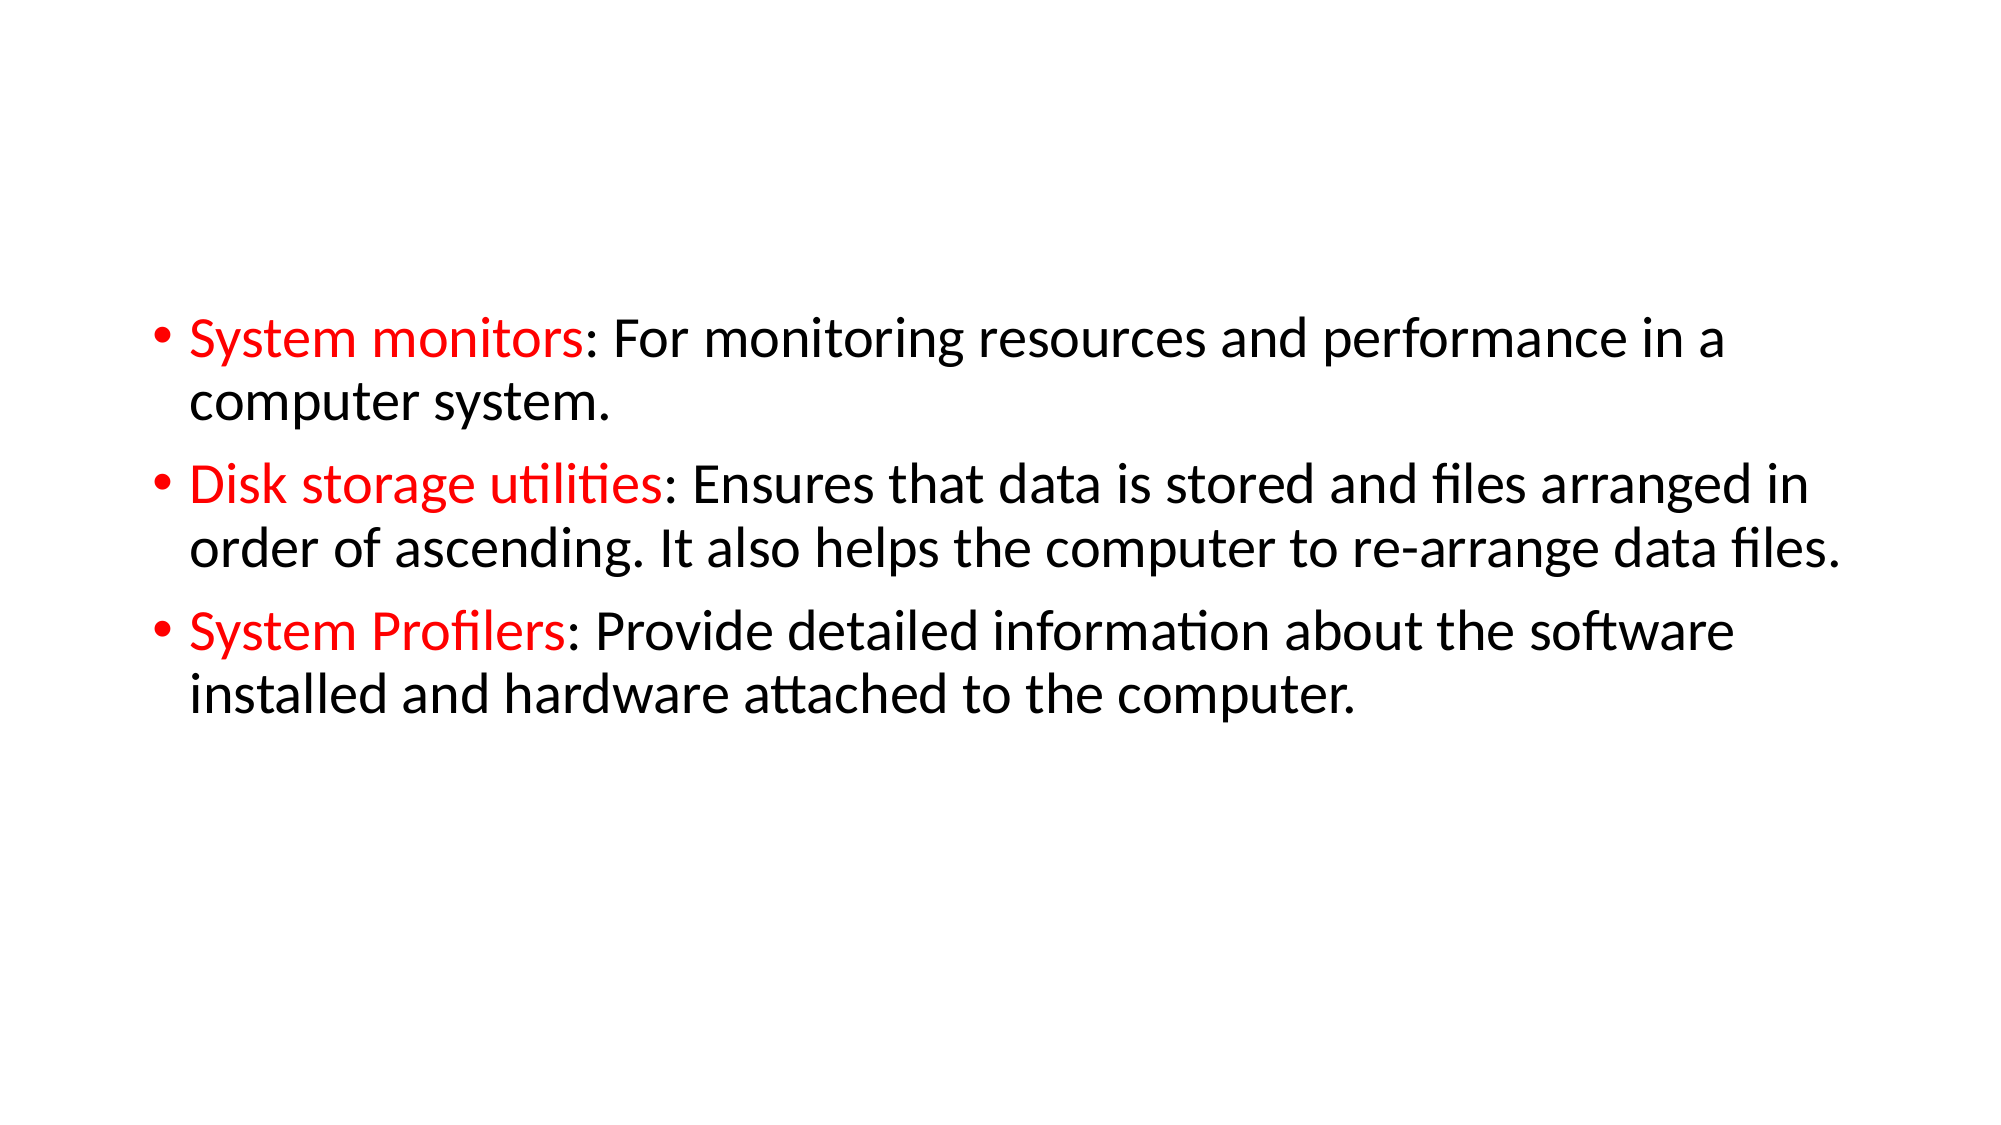

#
System monitors: For monitoring resources and performance in a computer system.
Disk storage utilities: Ensures that data is stored and files arranged in order of ascending. It also helps the computer to re-arrange data files.
System Profilers: Provide detailed information about the software installed and hardware attached to the computer.